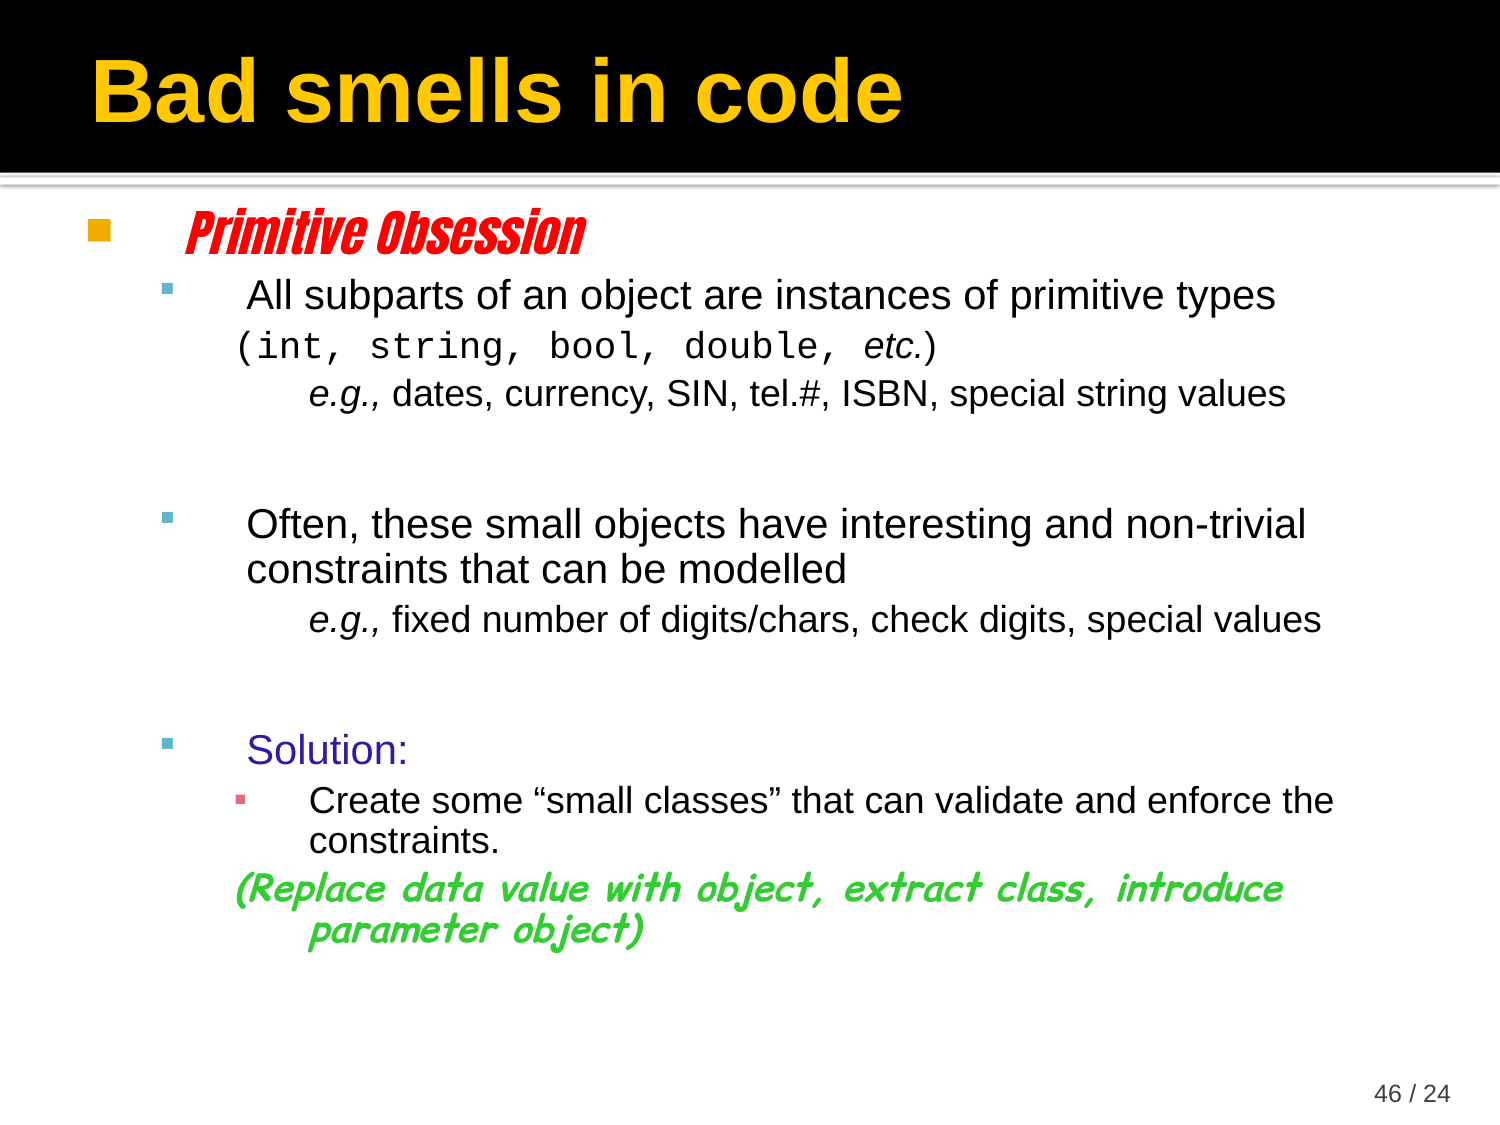

Bad smells in code
Primitive Obsession
All subparts of an object are instances of primitive types
(int, string, bool, double, etc.)
	e.g., dates, currency, SIN, tel.#, ISBN, special string values

Often, these small objects have interesting and non-trivial constraints that can be modelled
	e.g., fixed number of digits/chars, check digits, special values

Solution:
Create some “small classes” that can validate and enforce the constraints.
(Replace data value with object, extract class, introduce parameter object)

24 / 46